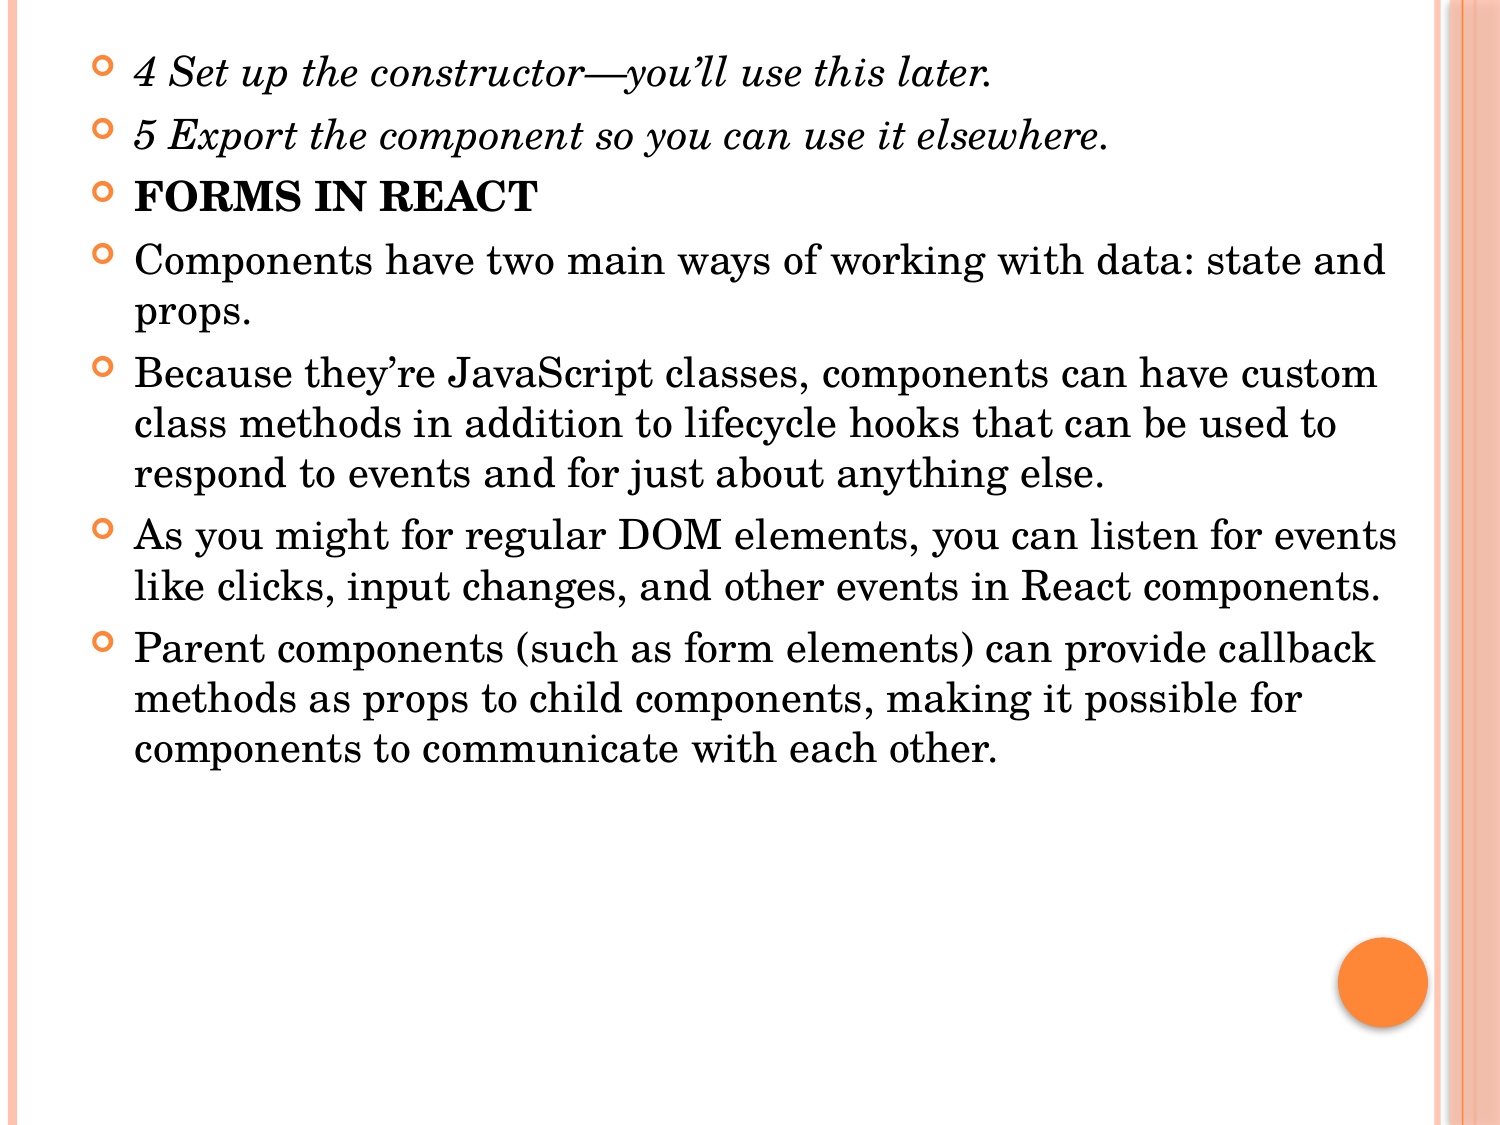

4 Set up the constructor—you’ll use this later.
5 Export the component so you can use it elsewhere.
FORMS IN REACT
Components have two main ways of working with data: state and props.
Because they’re JavaScript classes, components can have custom class methods in addition to lifecycle hooks that can be used to respond to events and for just about anything else.
As you might for regular DOM elements, you can listen for events like clicks, input changes, and other events in React components.
Parent components (such as form elements) can provide callback methods as props to child components, making it possible for components to communicate with each other.